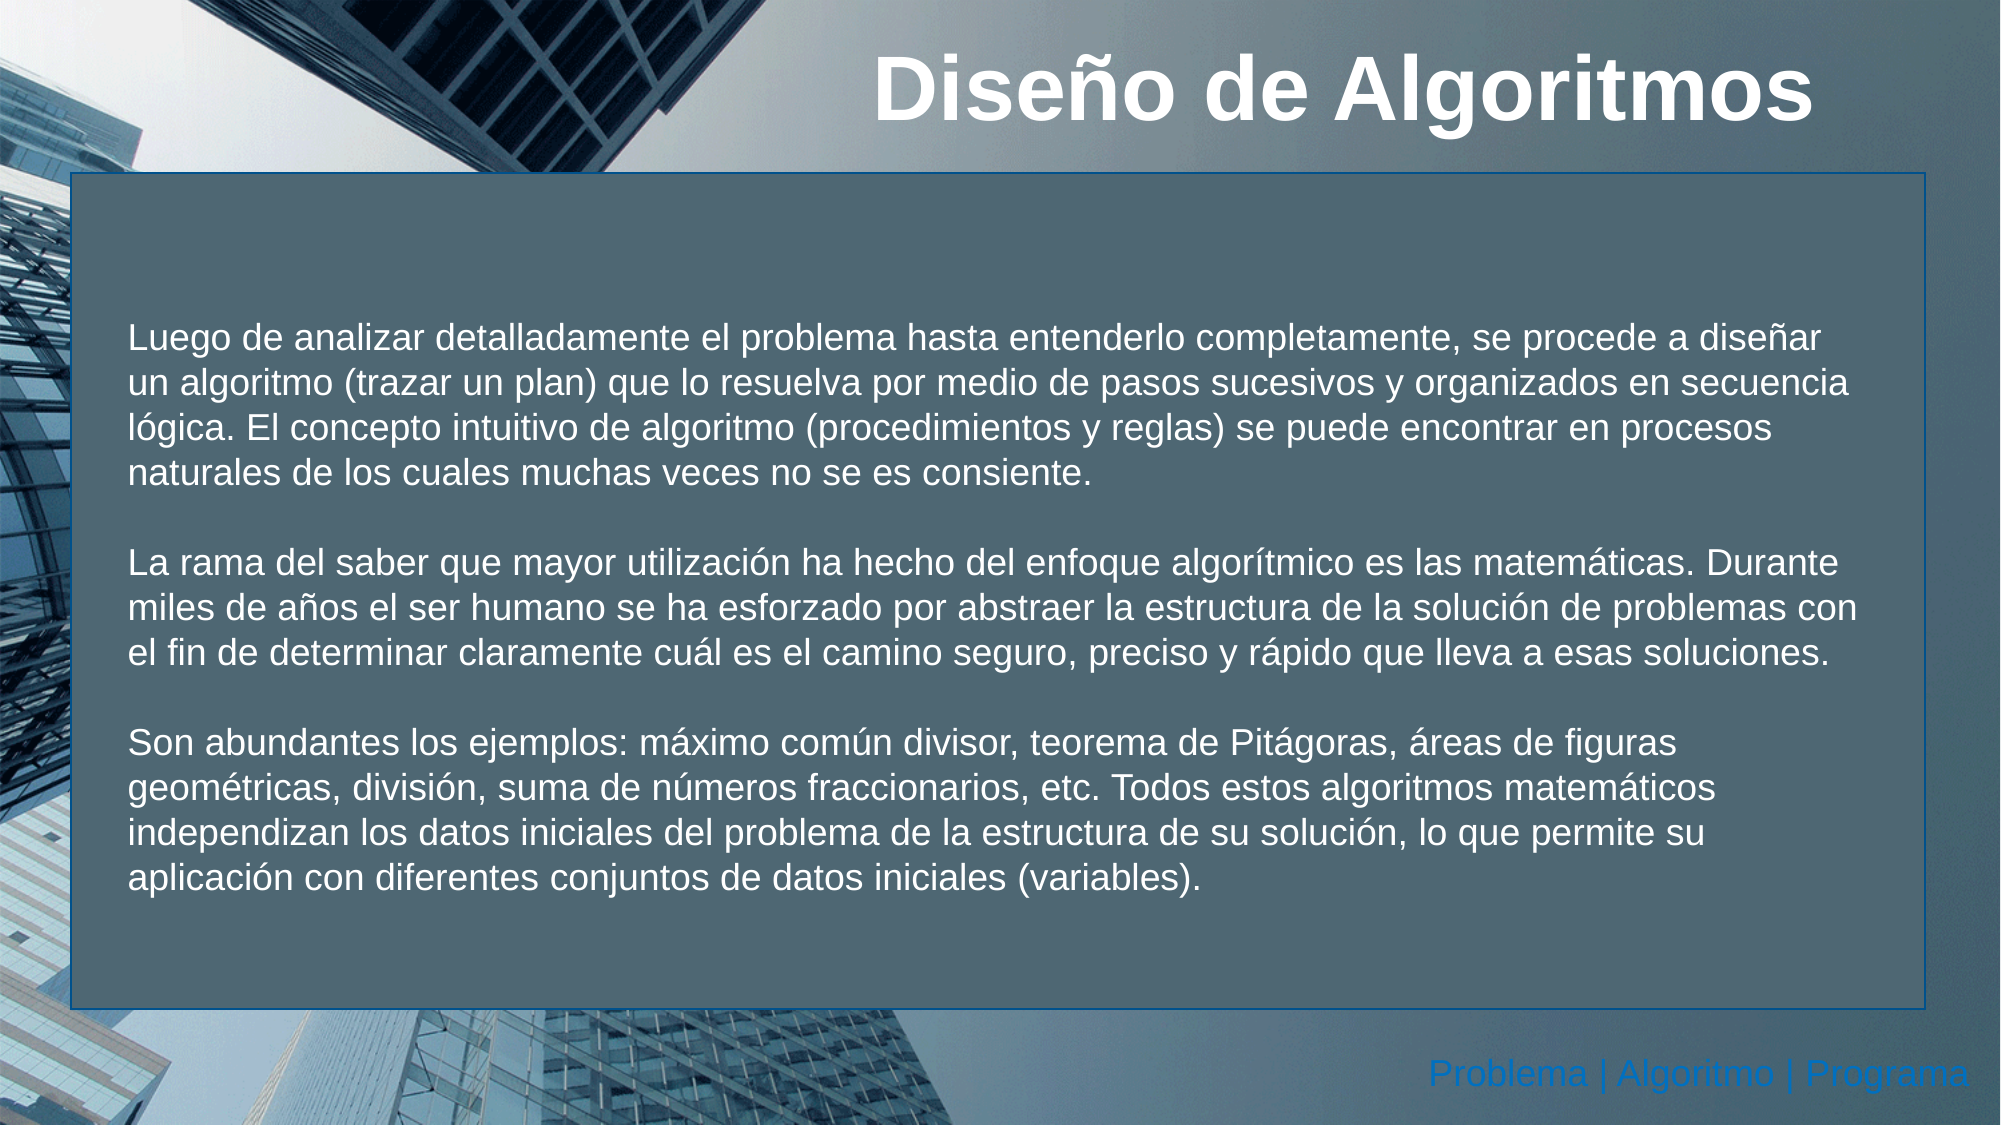

Diseño de Algoritmos

Luego de analizar detalladamente el problema hasta entenderlo completamente, se procede a diseñar un algoritmo (trazar un plan) que lo resuelva por medio de pasos sucesivos y organizados en secuencia lógica. El concepto intuitivo de algoritmo (procedimientos y reglas) se puede encontrar en procesos naturales de los cuales muchas veces no se es consiente.

La rama del saber que mayor utilización ha hecho del enfoque algorítmico es las matemáticas. Durante miles de años el ser humano se ha esforzado por abstraer la estructura de la solución de problemas con el fin de determinar claramente cuál es el camino seguro, preciso y rápido que lleva a esas soluciones.

Son abundantes los ejemplos: máximo común divisor, teorema de Pitágoras, áreas de figuras geométricas, división, suma de números fraccionarios, etc. Todos estos algoritmos matemáticos independizan los datos iniciales del problema de la estructura de su solución, lo que permite su aplicación con diferentes conjuntos de datos iniciales (variables).
Problema | Algoritmo | Programa